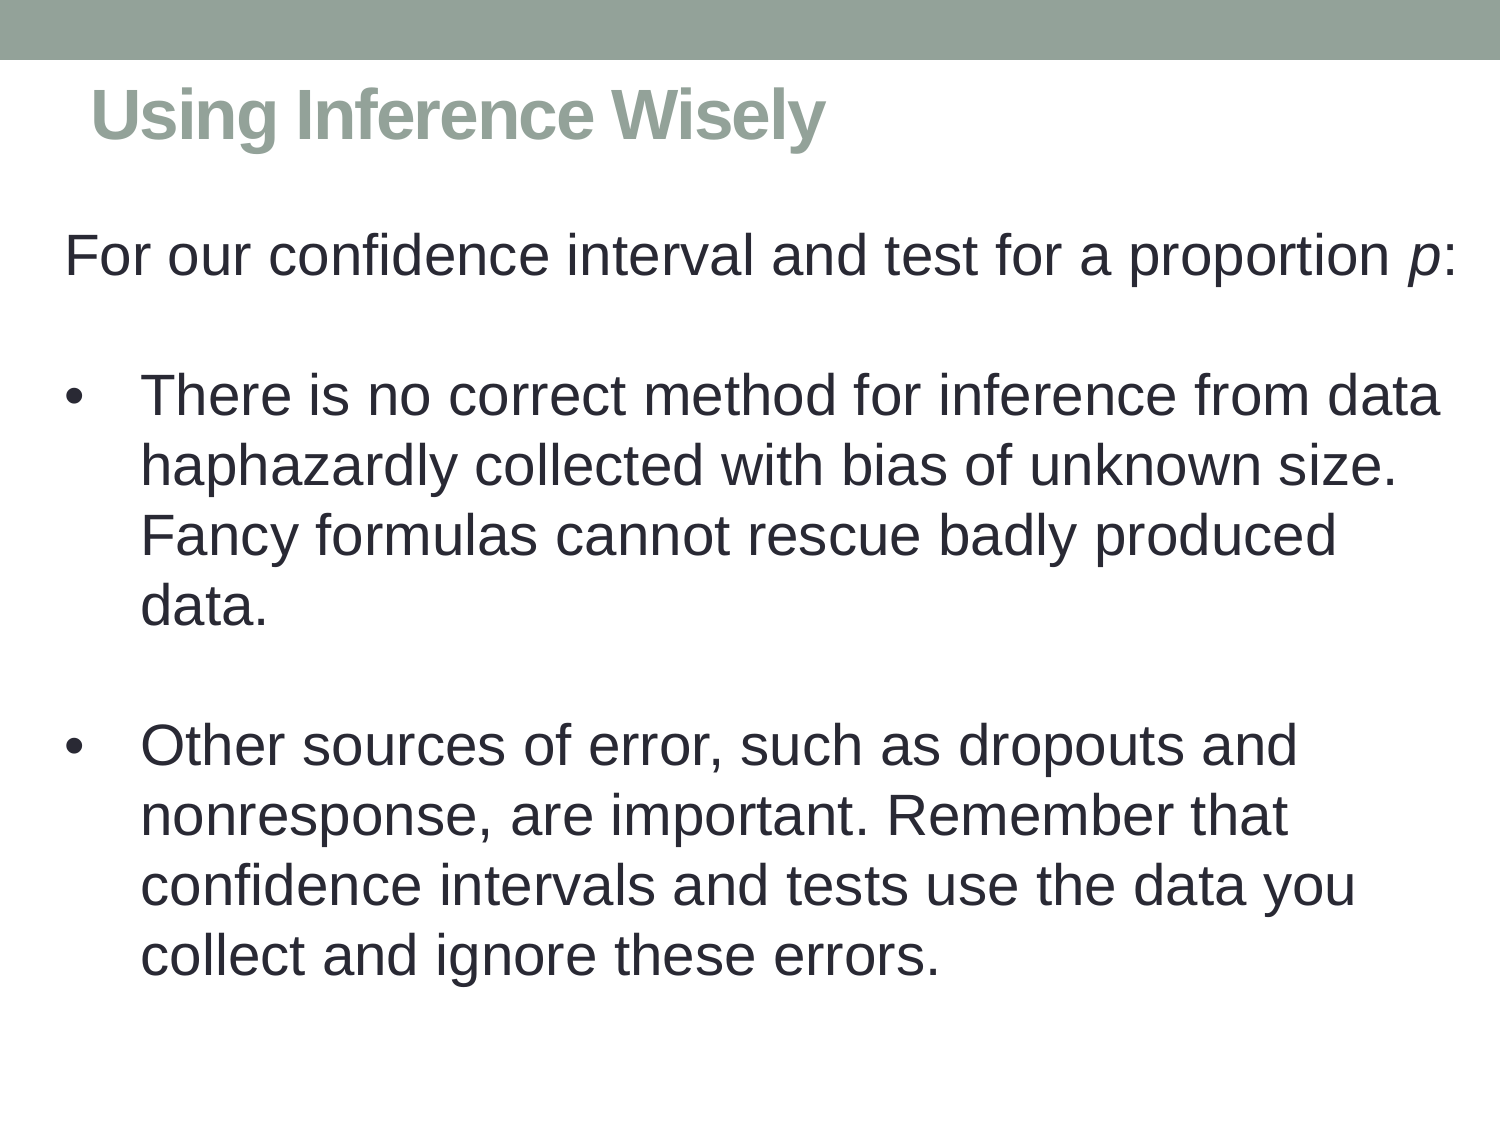

# Using Inference Wisely
For our confidence interval and test for a proportion p:

• 	There is no correct method for inference from data haphazardly collected with bias of unknown size. Fancy formulas cannot rescue badly produced data.

• 	Other sources of error, such as dropouts and nonresponse, are important. Remember that confidence intervals and tests use the data you collect and ignore these errors.